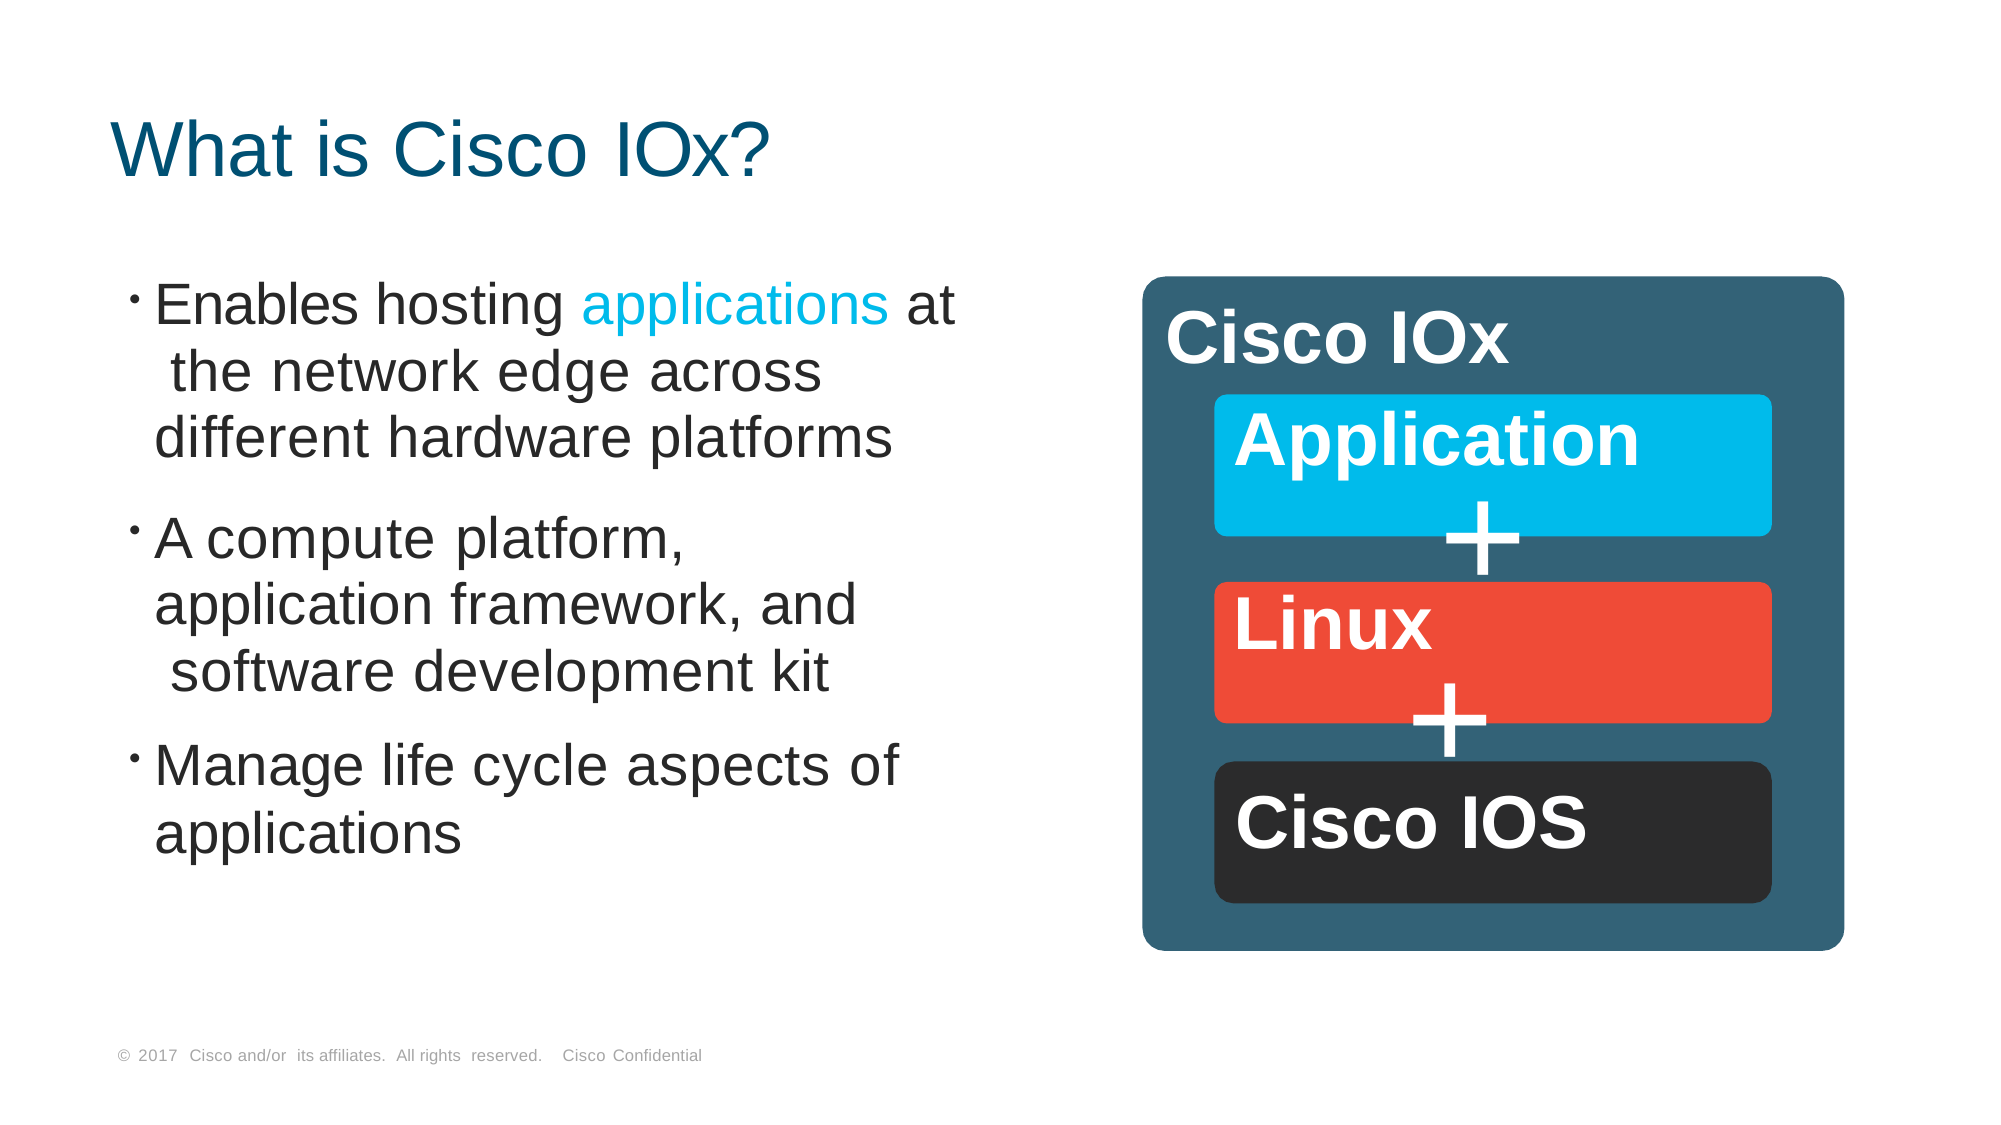

What is Cisco IOx?
Cisco IOx
Application
+
Linux
+
Cisco IOS
Enables hosting applications at  the network edge across  different hardware platforms
A compute platform,  application framework, and  software development kit
Manage life cycle aspects of
applications

© 2017  Cisco and/or  its affiliates.  All rights  reserved.    Cisco Confidential